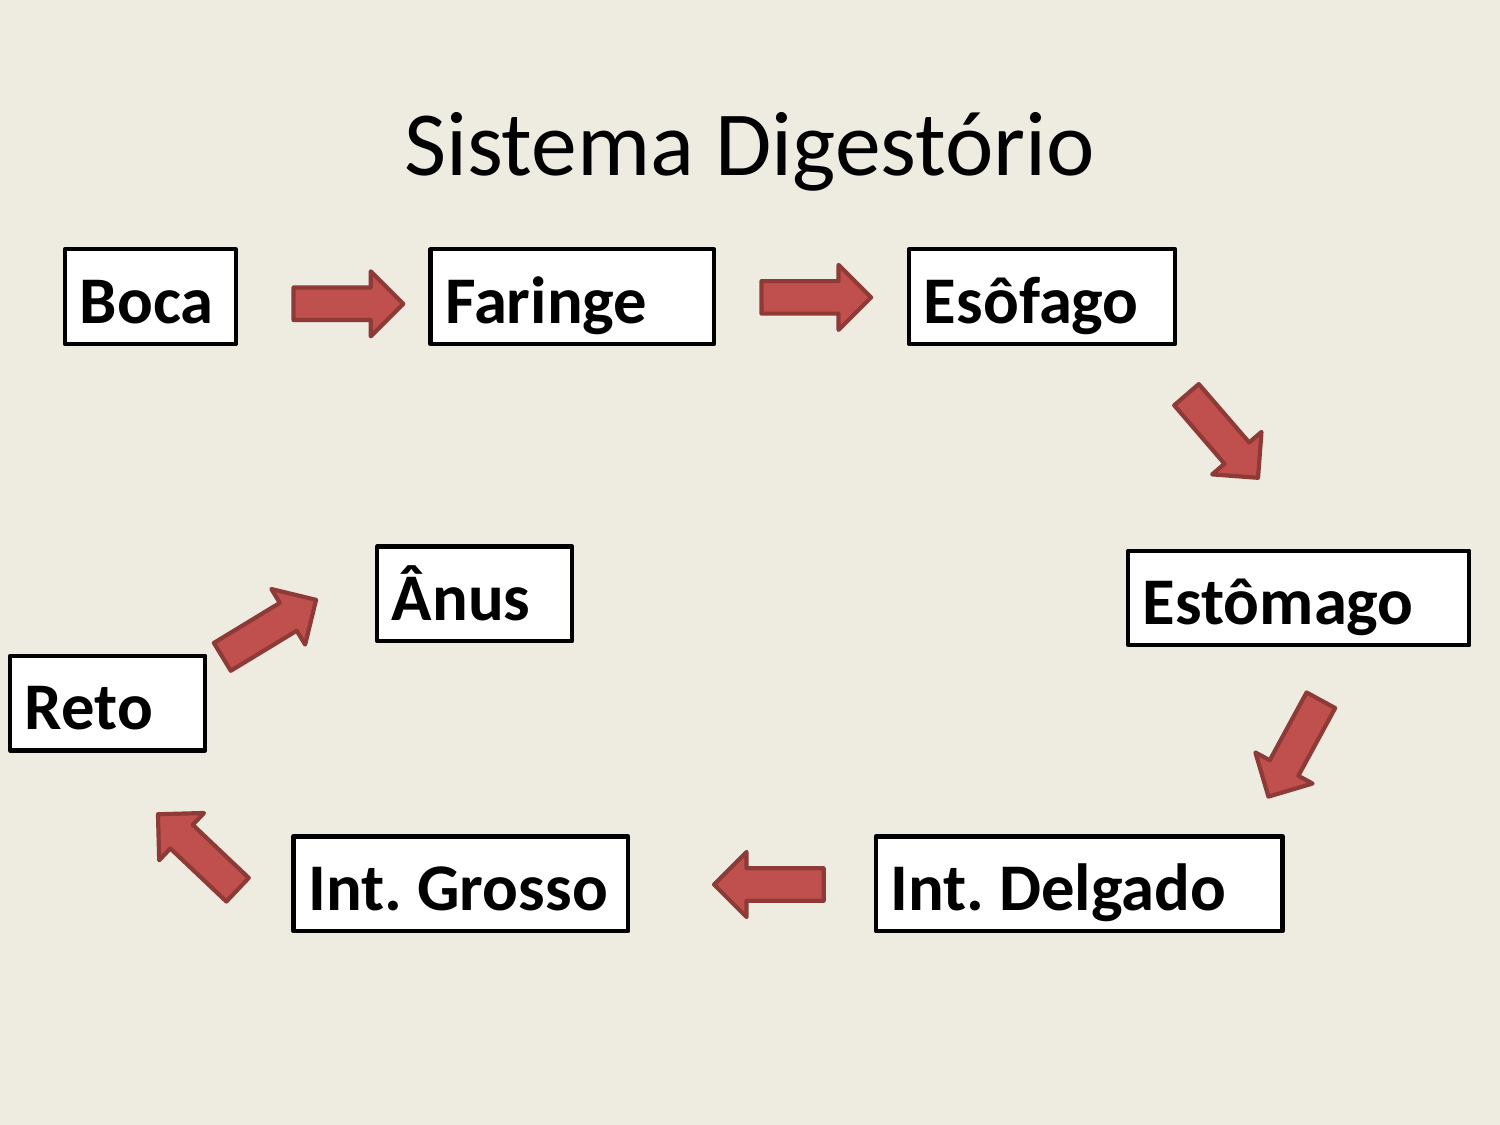

# Sistema Digestório
Esôfago
Boca
Faringe

Ânus
Estômago

Reto

Int. Grosso
Int. Delgado